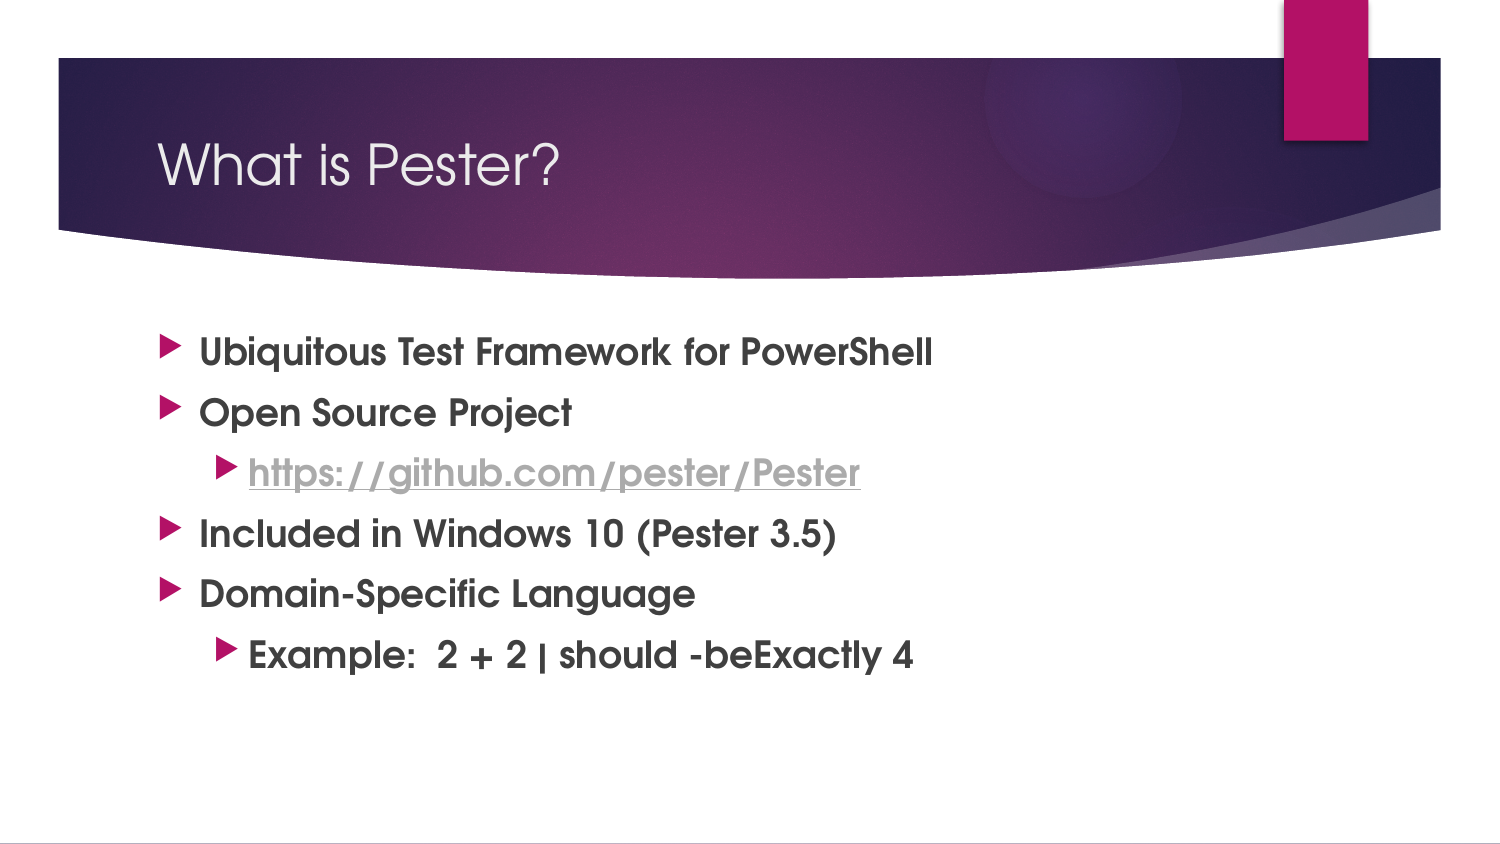

# What is Pester?
Ubiquitous Test Framework for PowerShell
Open Source Project
https://github.com/pester/Pester
Included in Windows 10 (Pester 3.5)
Domain-Specific Language
Example:  2 + 2 | should -beExactly 4